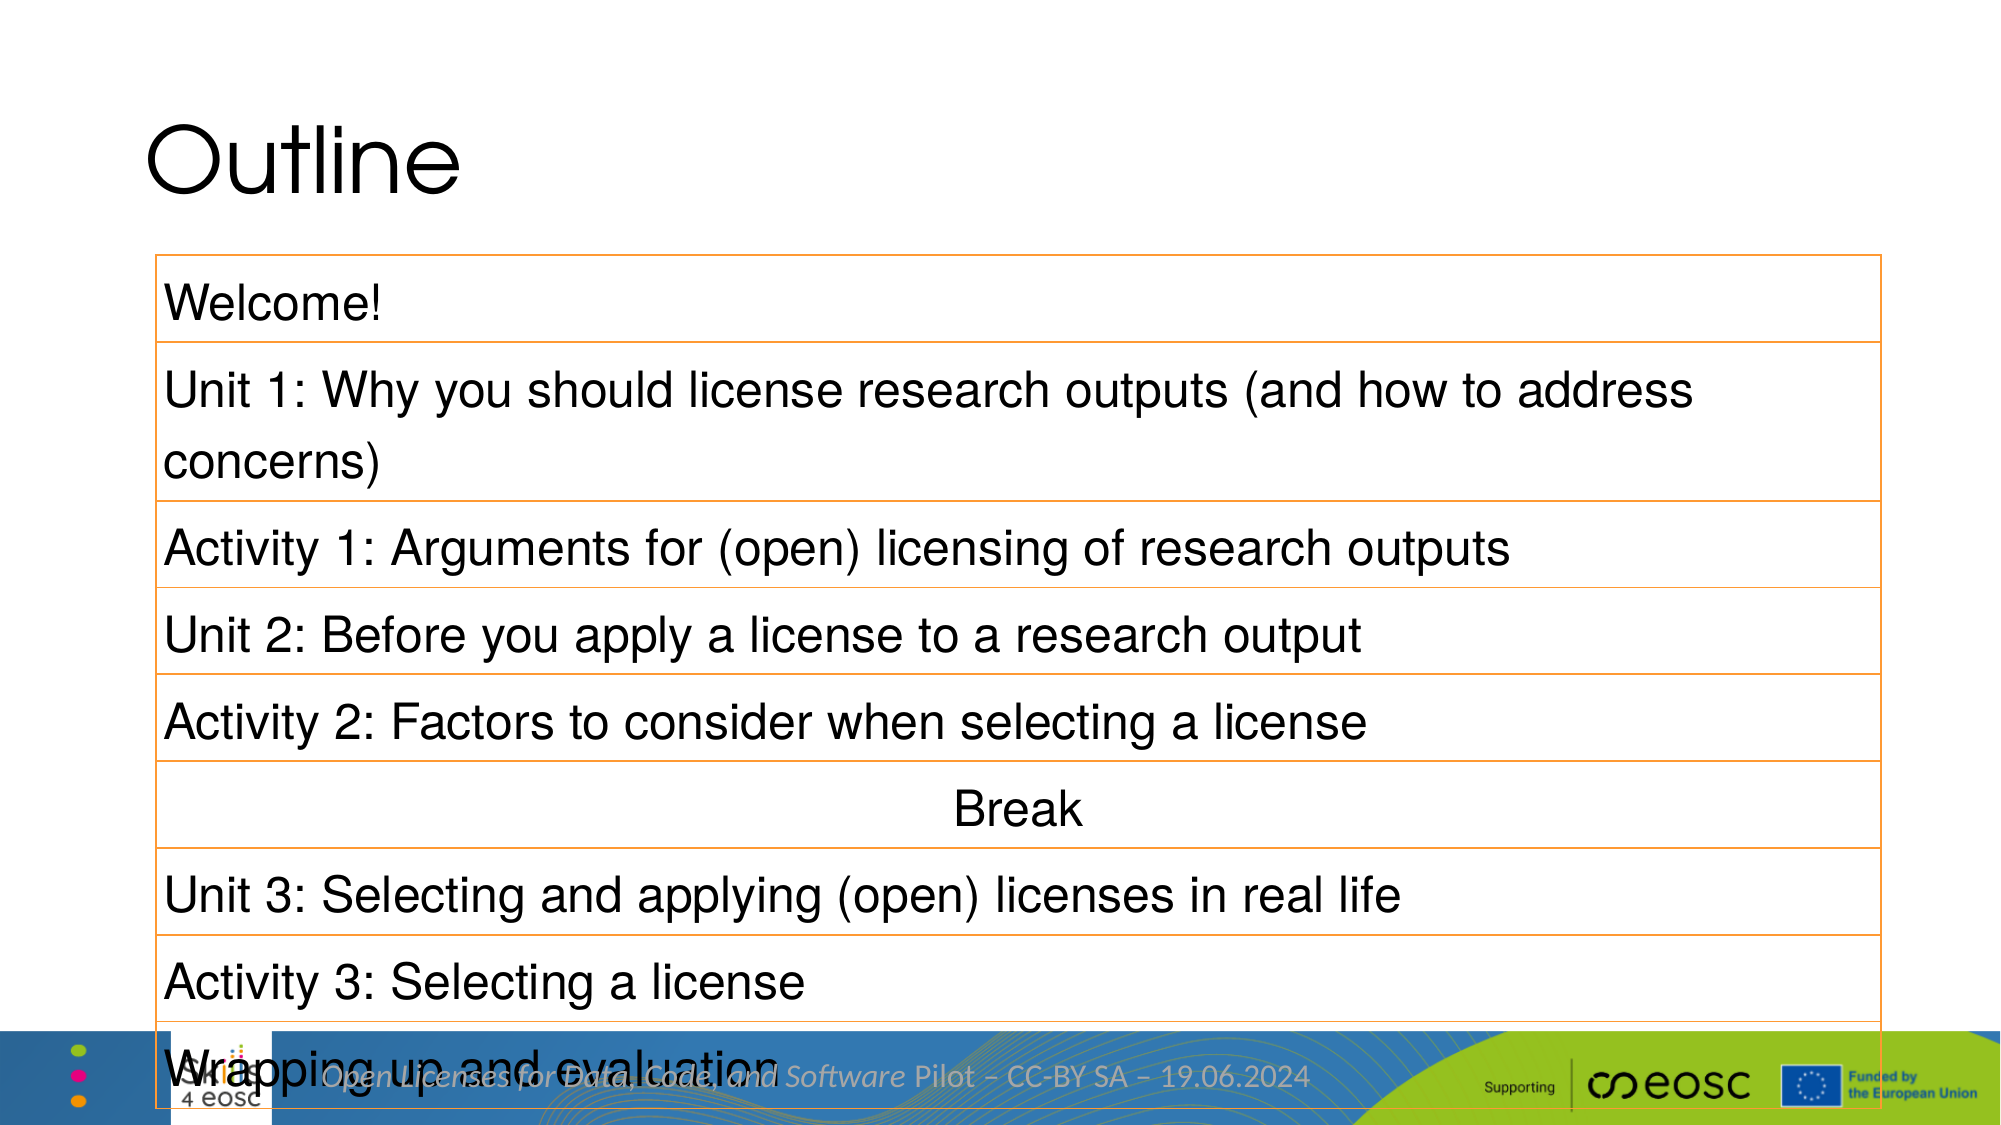

# Outline
| Welcome! |
| --- |
| Unit 1: Why you should license research outputs (and how to address concerns) |
| Activity 1: Arguments for (open) licensing of research outputs |
| Unit 2: Before you apply a license to a research output |
| Activity 2: Factors to consider when selecting a license |
| Break |
| Unit 3: Selecting and applying (open) licenses in real life |
| Activity 3: Selecting a license |
| Wrapping up and evaluation |
Open Licenses for Data, Code, and Software Pilot – CC-BY SA – 19.06.2024